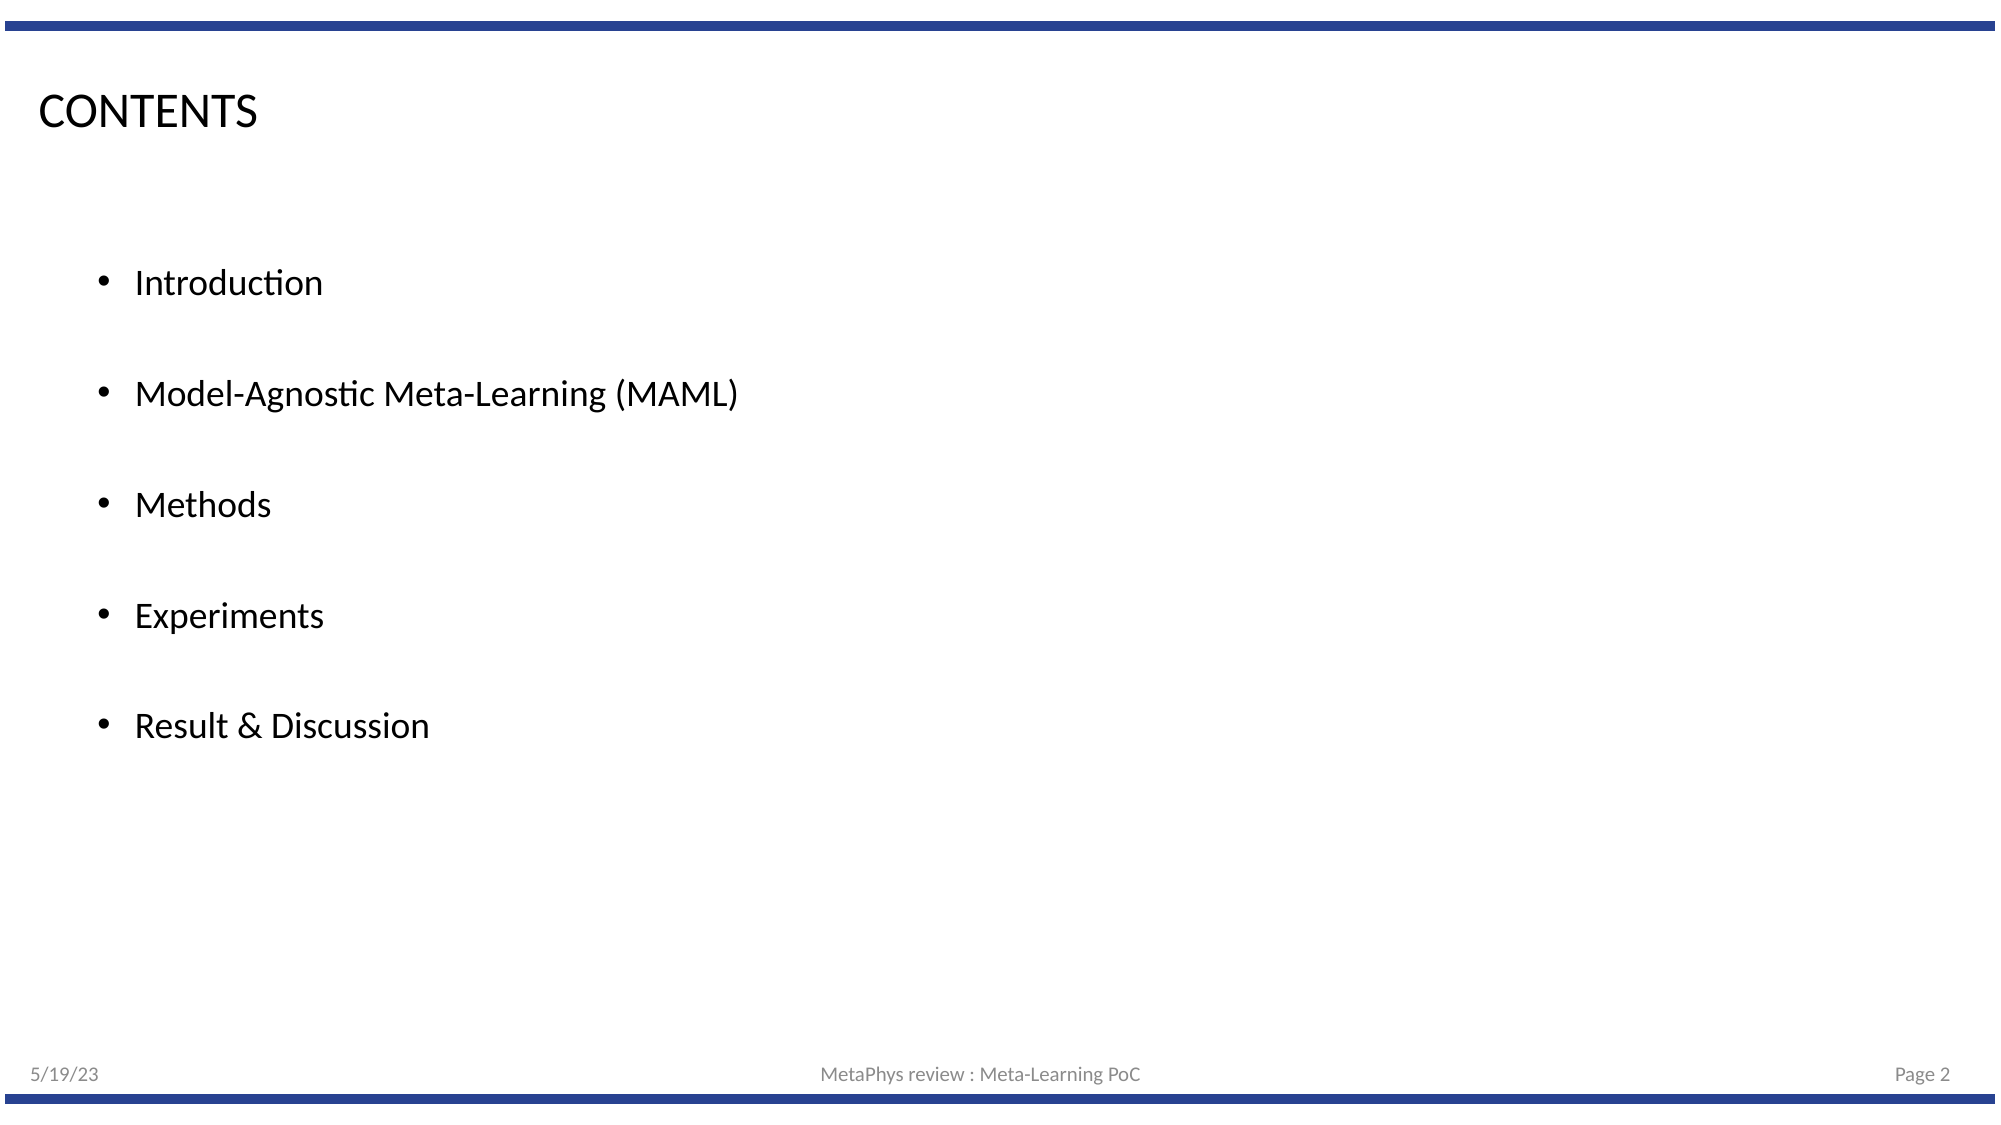

# CONTENTS
Introduction
Model-Agnostic Meta-Learning (MAML)
Methods
Experiments
Result & Discussion
5/19/23
MetaPhys review : Meta-Learning PoC
Page 2